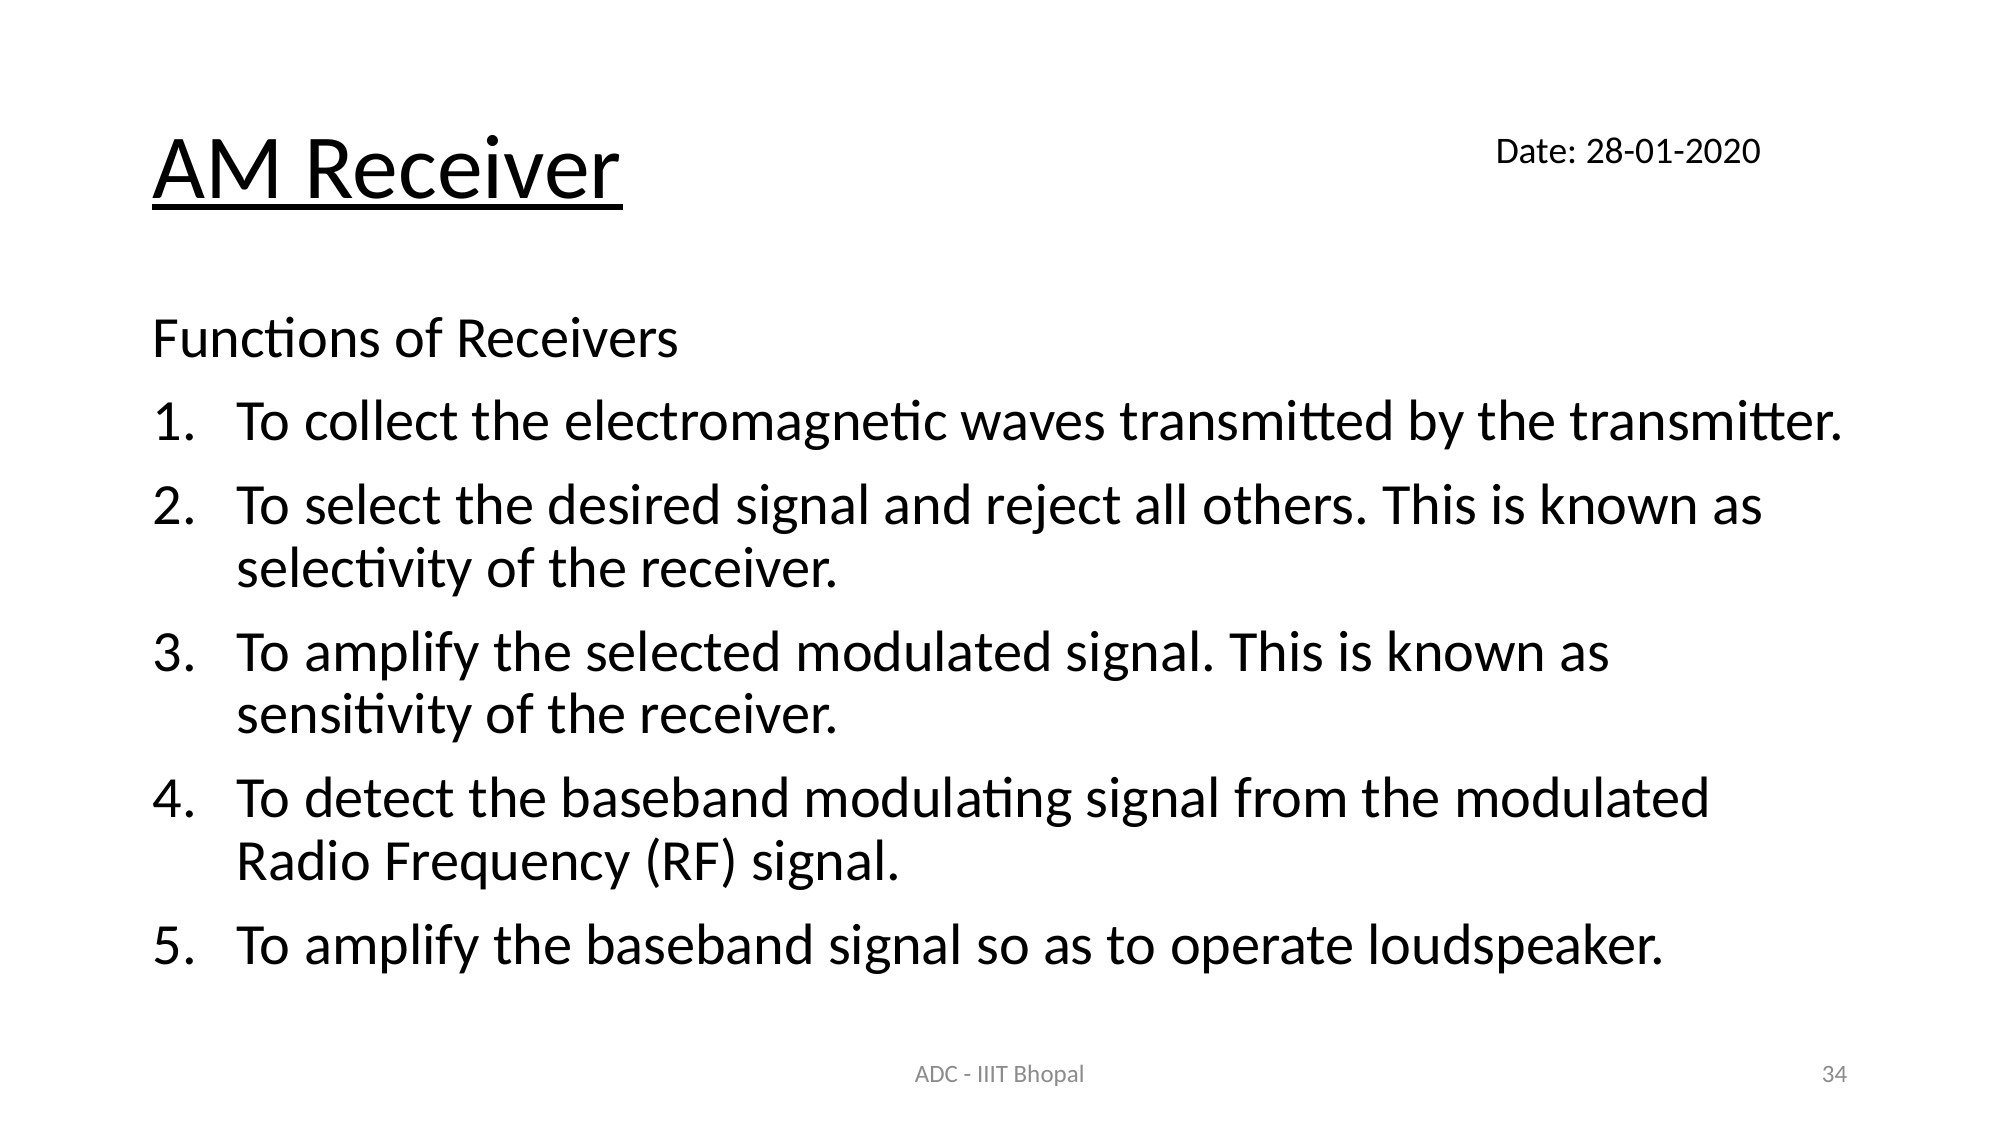

# AM Receiver
Date: 28-01-2020
Functions of Receivers
To collect the electromagnetic waves transmitted by the transmitter.
To select the desired signal and reject all others. This is known as selectivity of the receiver.
To amplify the selected modulated signal. This is known as sensitivity of the receiver.
To detect the baseband modulating signal from the modulated Radio Frequency (RF) signal.
To amplify the baseband signal so as to operate loudspeaker.

ADC - IIIT Bhopal
34